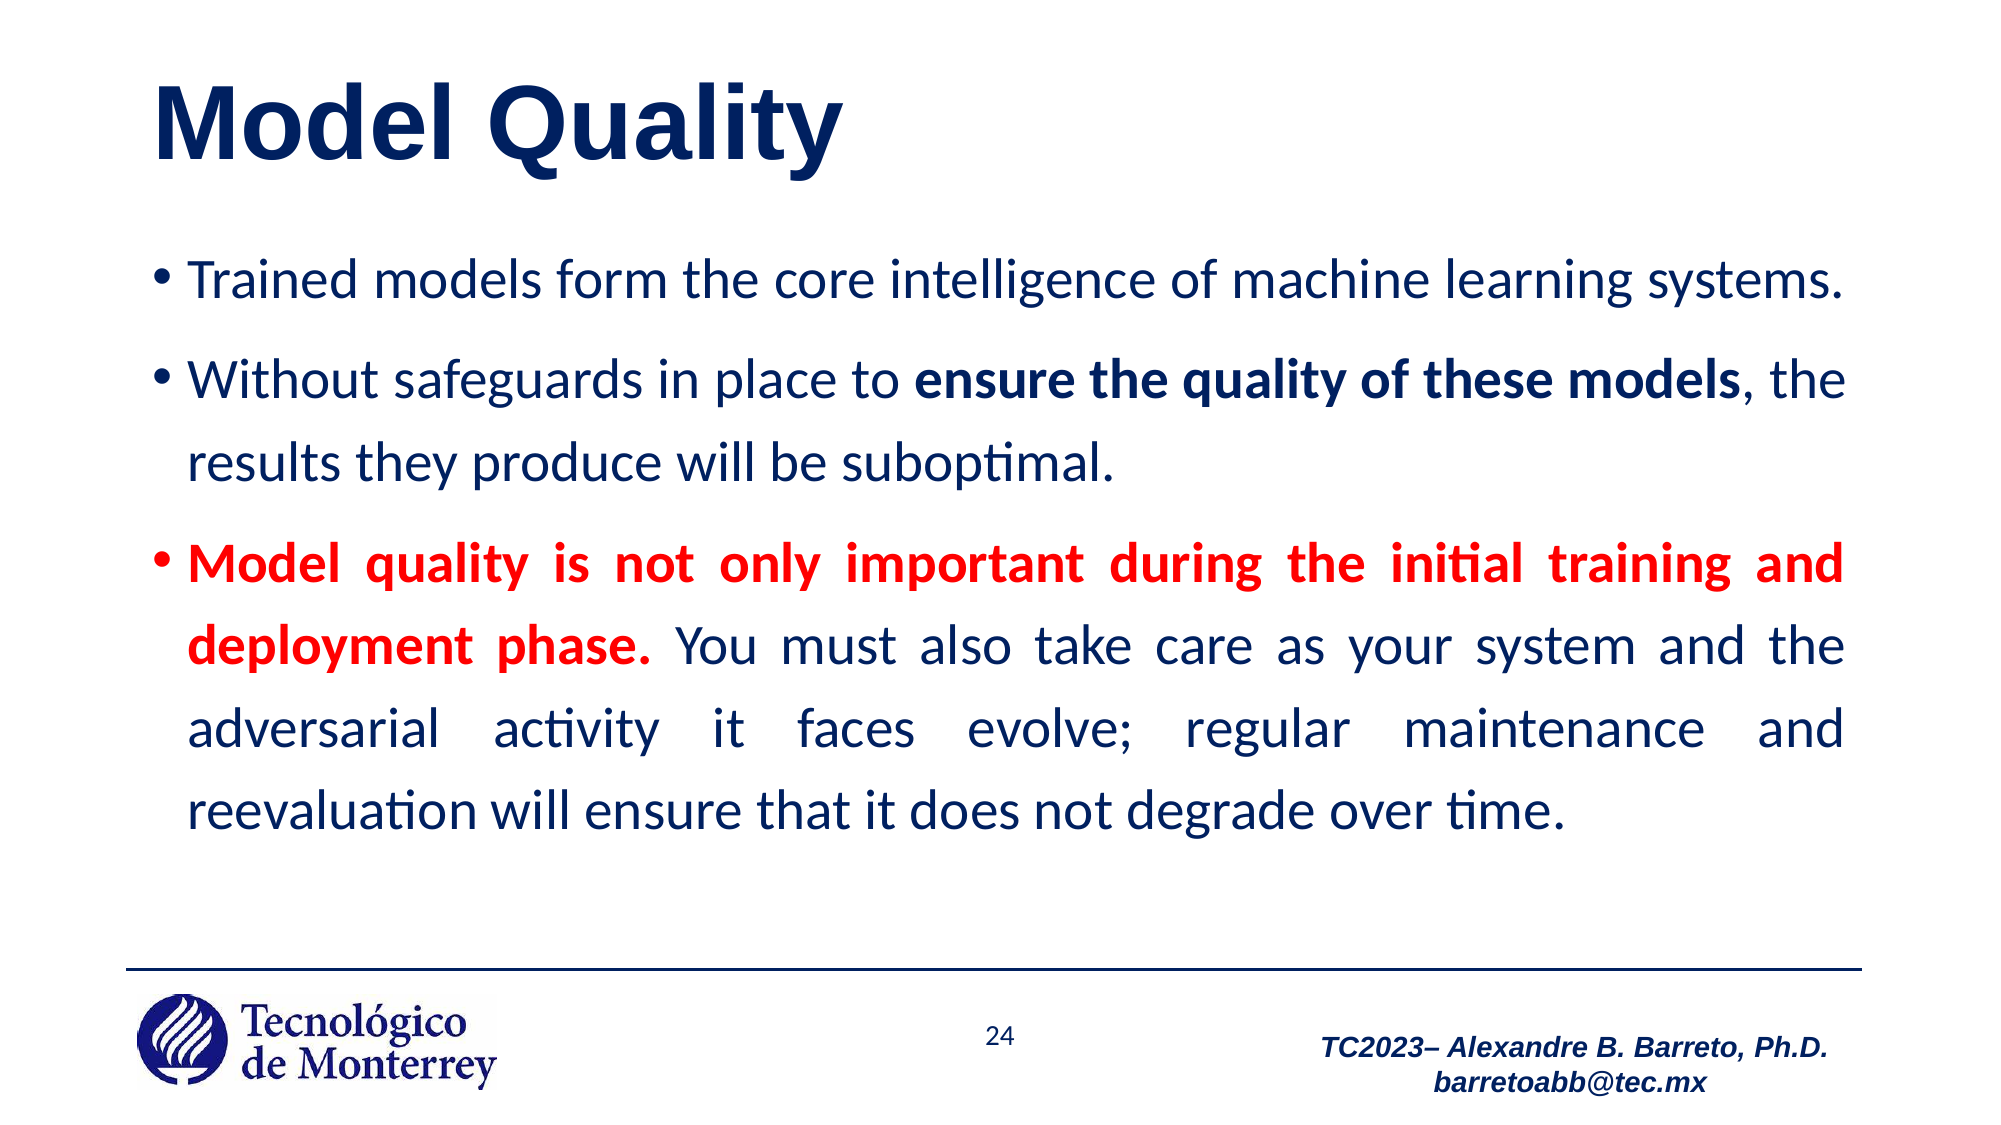

# Model Quality
Trained models form the core intelligence of machine learning systems.
Without safeguards in place to ensure the quality of these models, the results they produce will be suboptimal.
Model quality is not only important during the initial training and deployment phase. You must also take care as your system and the adversarial activity it faces evolve; regular maintenance and reevaluation will ensure that it does not degrade over time.